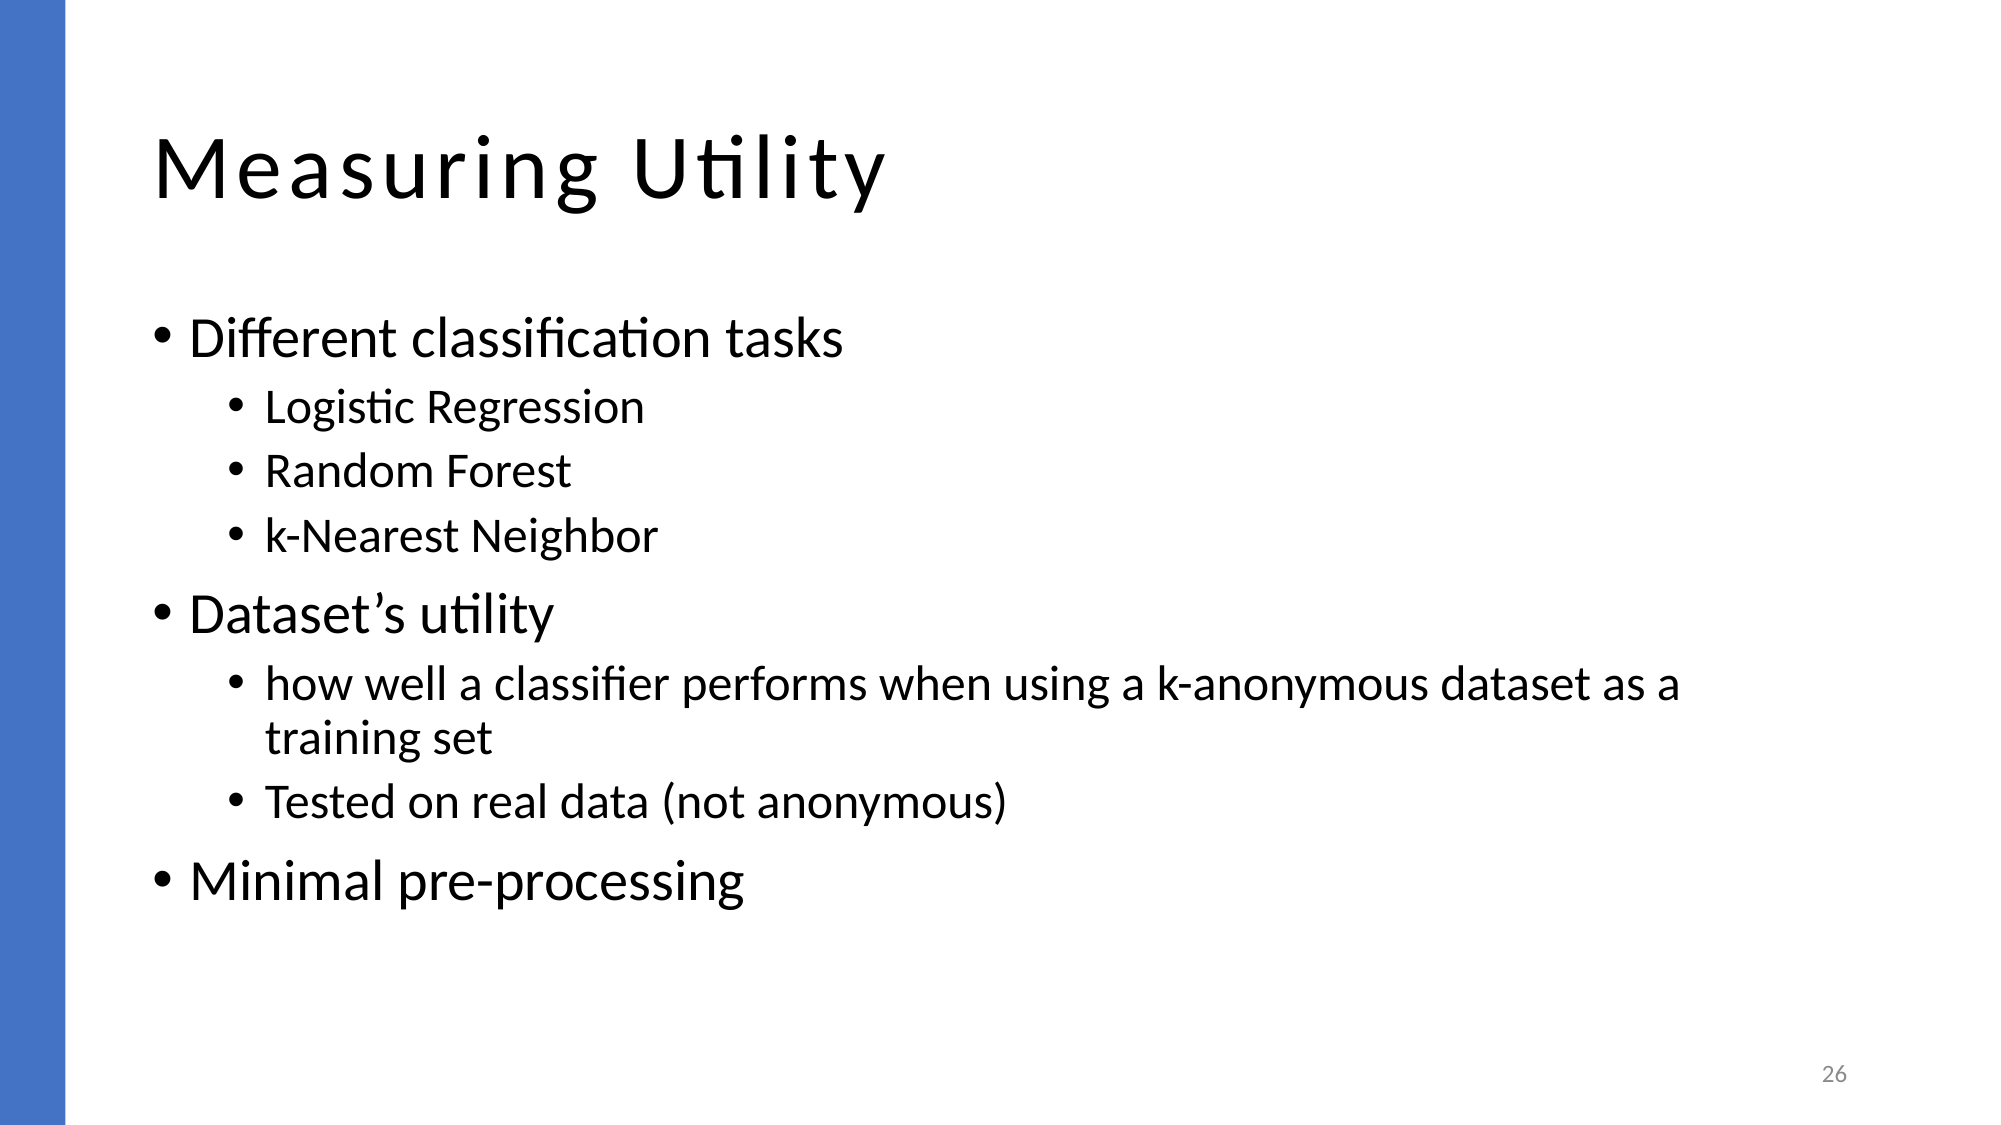

# Measuring Utility
Different classification tasks
Logistic Regression
Random Forest
k-Nearest Neighbor
Dataset’s utility
how well a classifier performs when using a k-anonymous dataset as a training set
Tested on real data (not anonymous)
Minimal pre-processing
26